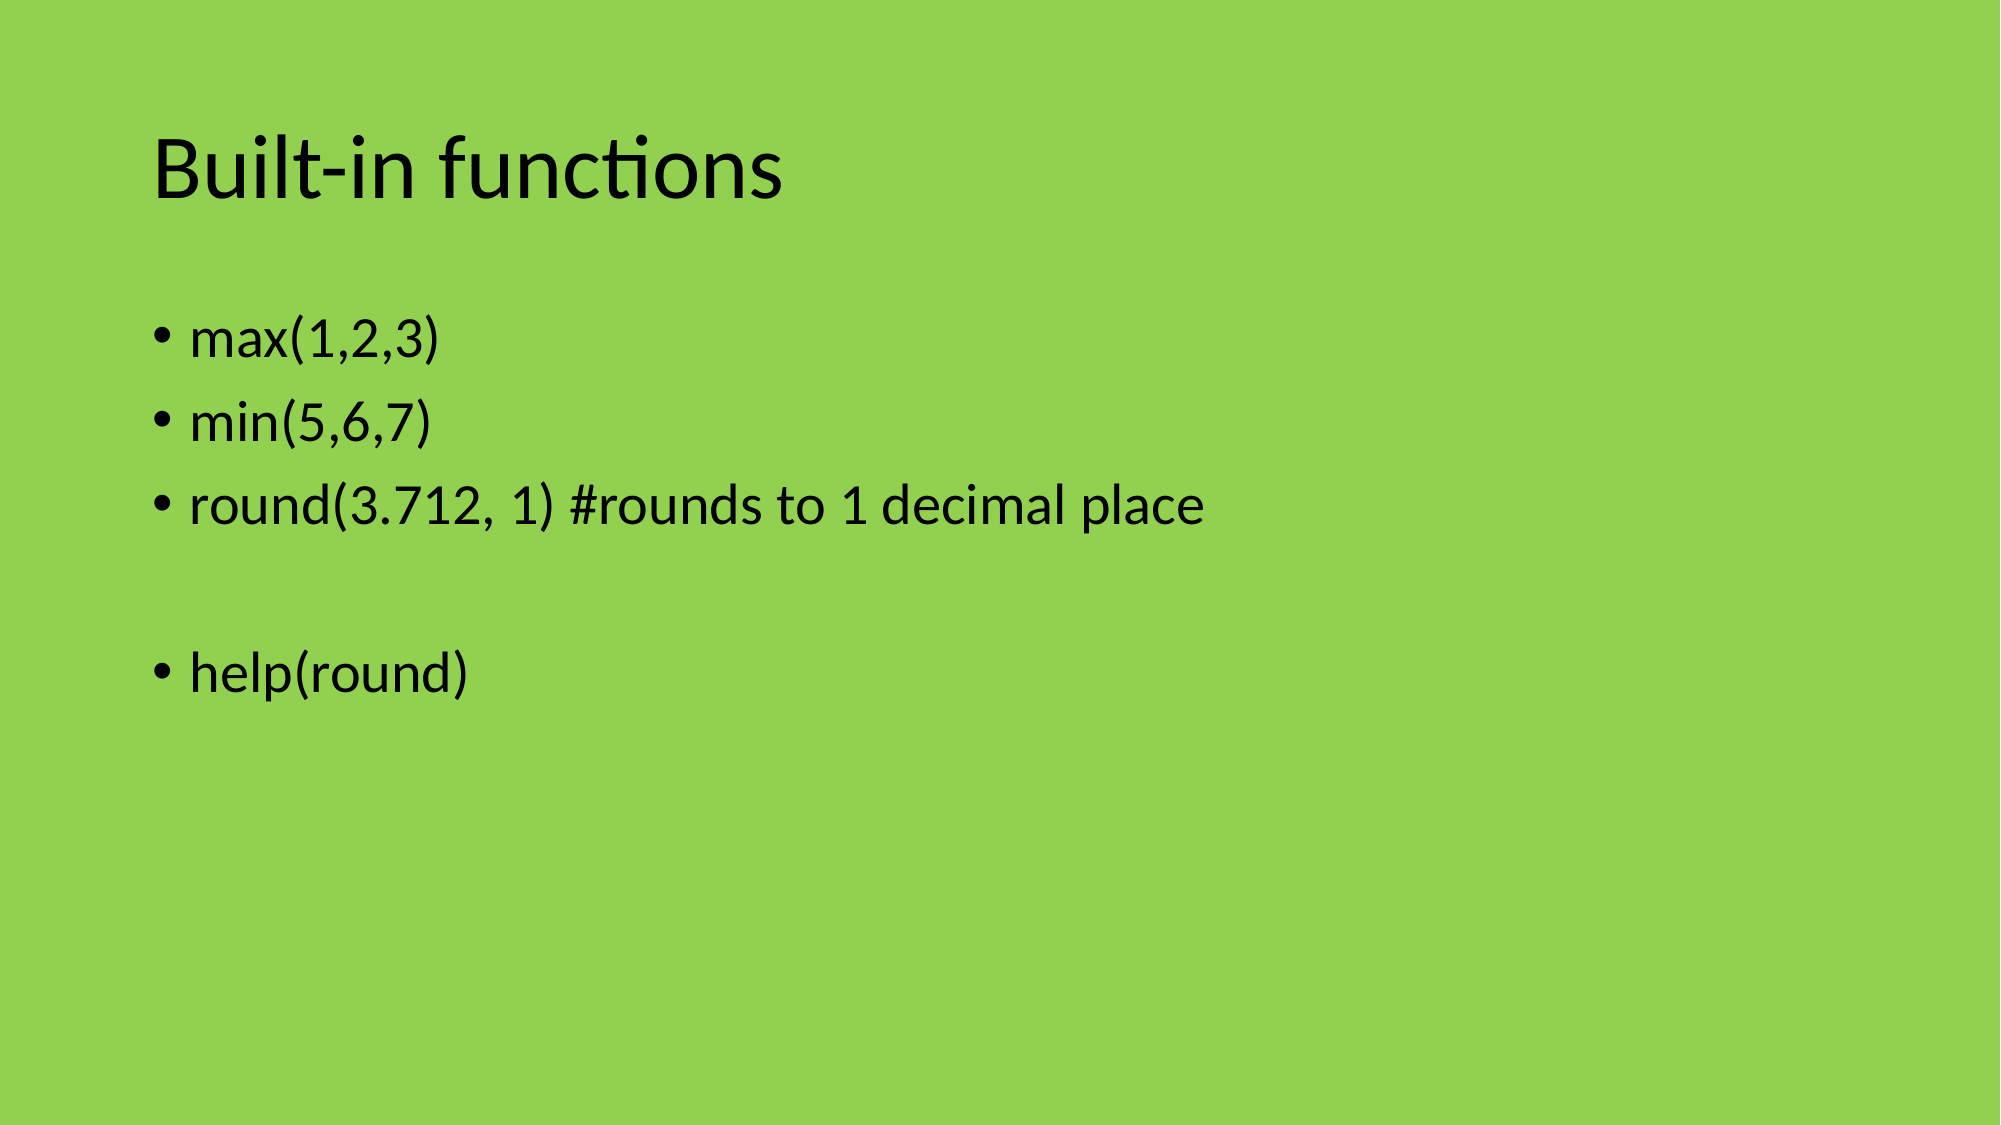

# Built-in functions
max(1,2,3)
min(5,6,7)
round(3.712, 1) #rounds to 1 decimal place

help(round)